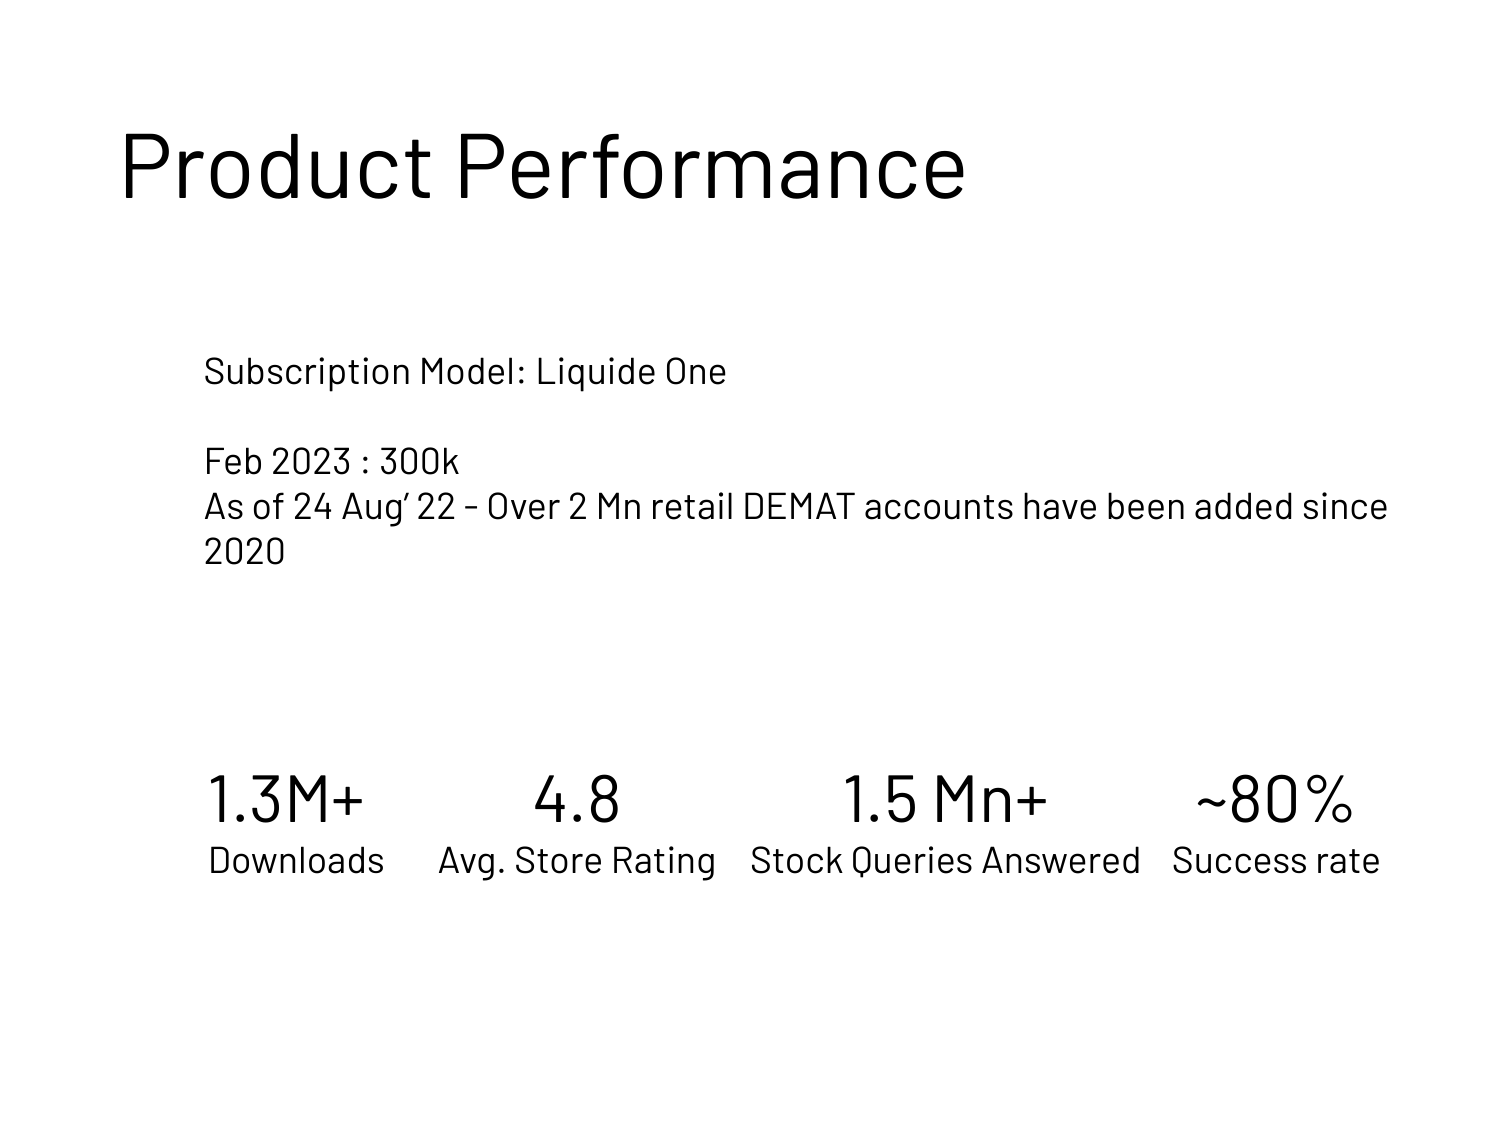

# Product Performance
Subscription Model: Liquide One

Feb 2023 : 300k
As of 24 Aug’ 22 - Over 2 Mn retail DEMAT accounts have been added since 2020
1.5 Mn+
Stock Queries Answered
~80%
Success rate
4.8
Avg. Store Rating
1.3M+
Downloads